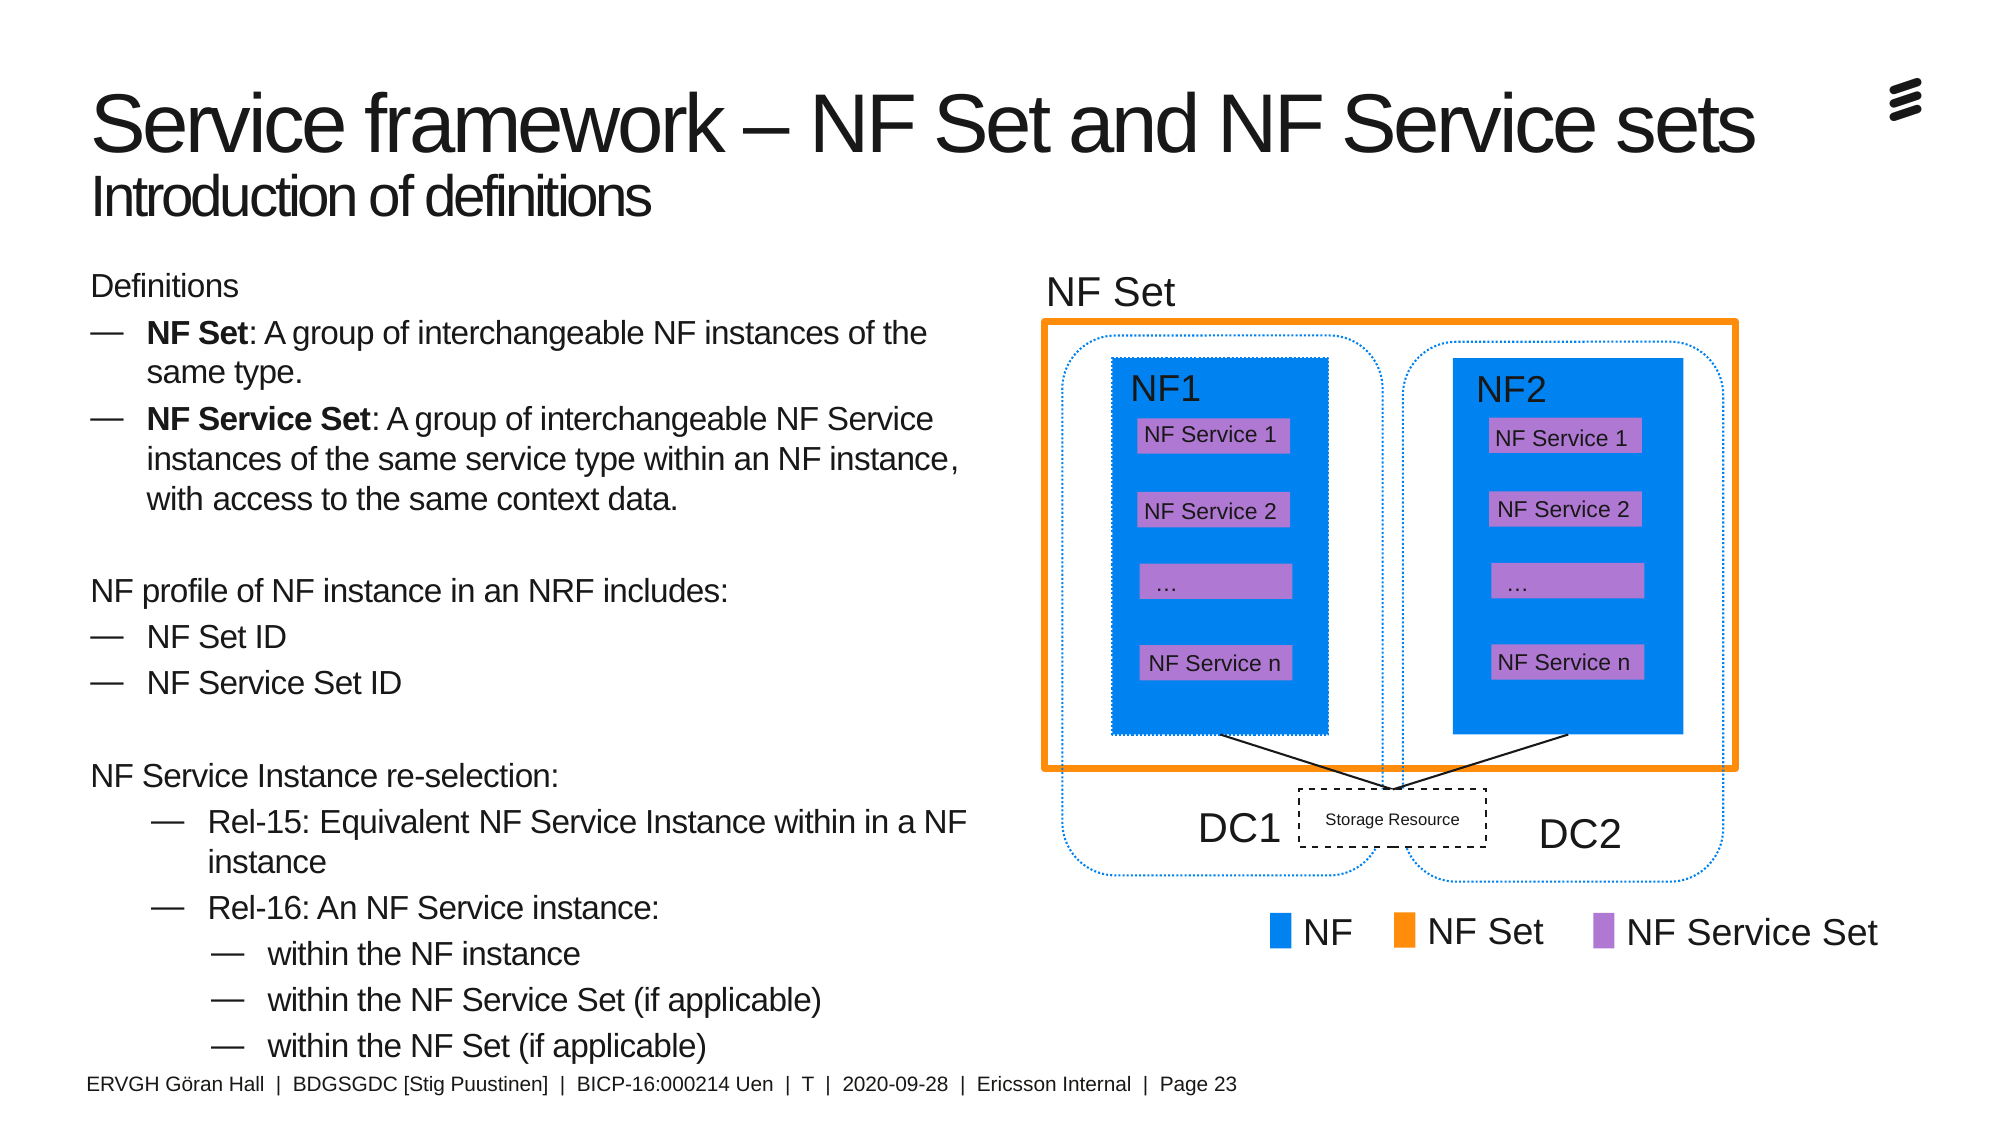

# Service framework – NF Set and NF Service sets Introduction of definitions
Definitions
NF Set: A group of interchangeable NF instances of the same type.
NF Service Set: A group of interchangeable NF Service instances of the same service type within an NF instance, with access to the same context data.

NF profile of NF instance in an NRF includes:
NF Set ID
NF Service Set ID

NF Service Instance re-selection:
Rel-15: Equivalent NF Service Instance within in a NF instance
Rel-16: An NF Service instance:
within the NF instance
within the NF Service Set (if applicable)
within the NF Set (if applicable)

NF Set

NF1

NF2
NF Service 1
NF Service 1

NF Service 2
NF Service 2

…
…

NF Service n
NF Service n

Storage Resource
DC1
DC2
NF Set
NF
NF Service Set